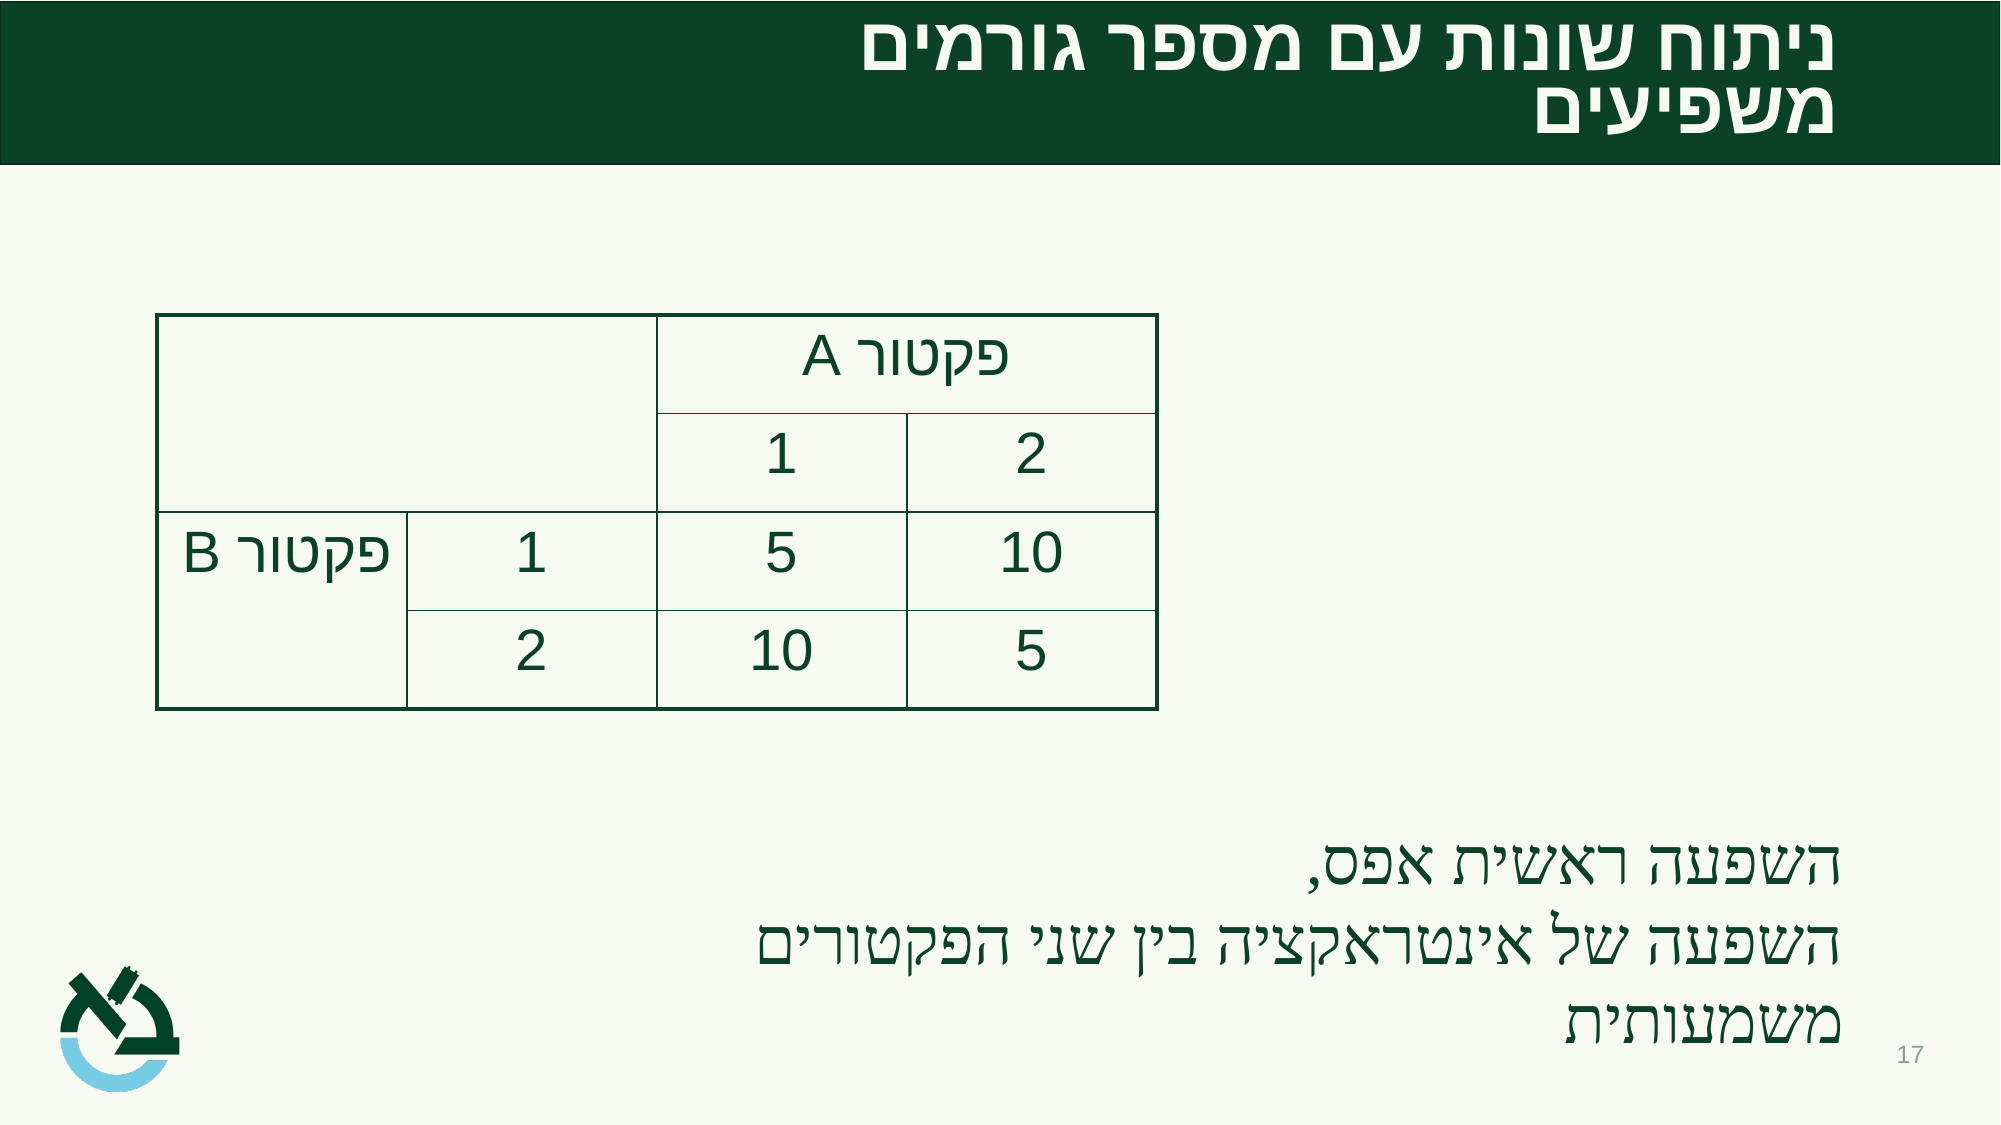

# ניתוח שונות עם מספר גורמים משפיעים
|  |  | פקטור A |  |
| --- | --- | --- | --- |
|  |  | 1 | 2 |
| פקטור B | 1 | 5 | 10 |
|  | 2 | 10 | 5 |
השפעה ראשית אפס,
השפעה של אינטראקציה בין שני הפקטורים משמעותית
17